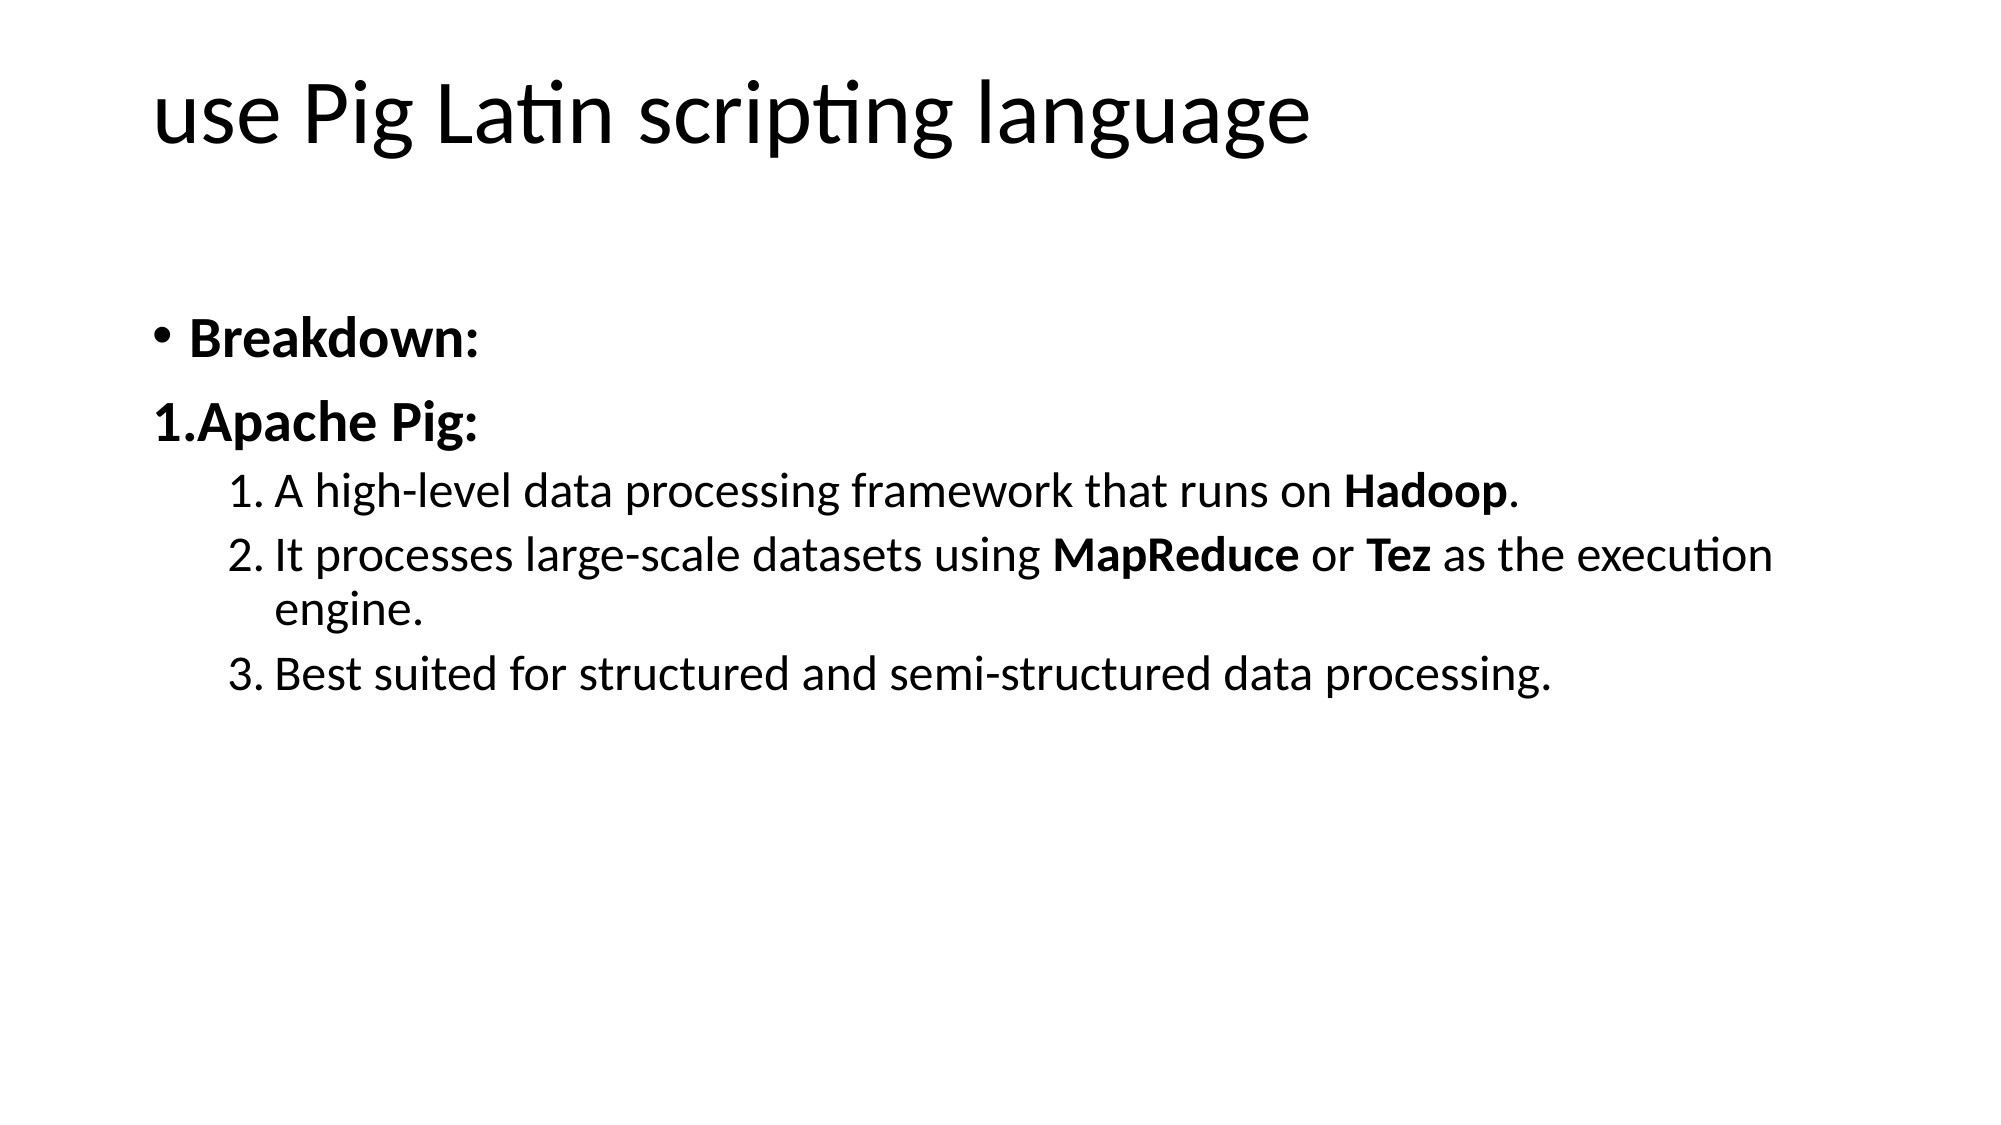

# use Pig Latin scripting language
Breakdown:
Apache Pig:
A high-level data processing framework that runs on Hadoop.
It processes large-scale datasets using MapReduce or Tez as the execution engine.
Best suited for structured and semi-structured data processing.